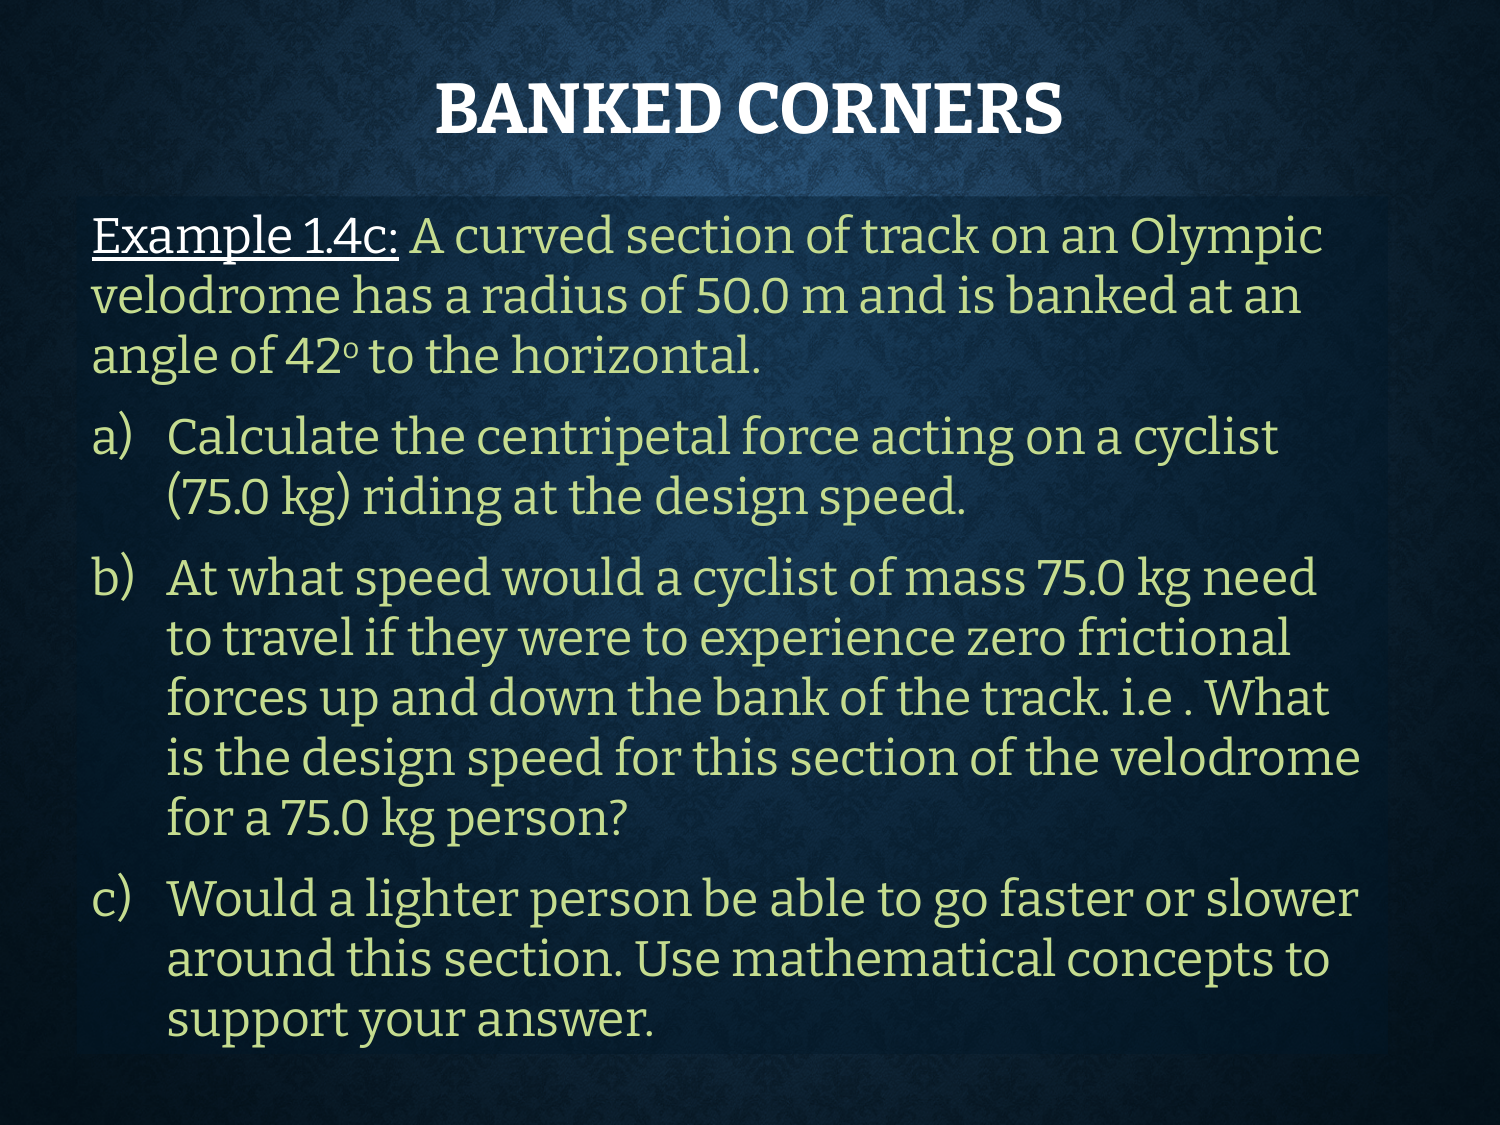

Banked Corners
Example 1.4c: A curved section of track on an Olympic velodrome has a radius of 50.0 m and is banked at an angle of 42o to the horizontal.
Calculate the centripetal force acting on a cyclist (75.0 kg) riding at the design speed.
At what speed would a cyclist of mass 75.0 kg need to travel if they were to experience zero frictional forces up and down the bank of the track. i.e . What is the design speed for this section of the velodrome for a 75.0 kg person?
Would a lighter person be able to go faster or slower around this section. Use mathematical concepts to support your answer.